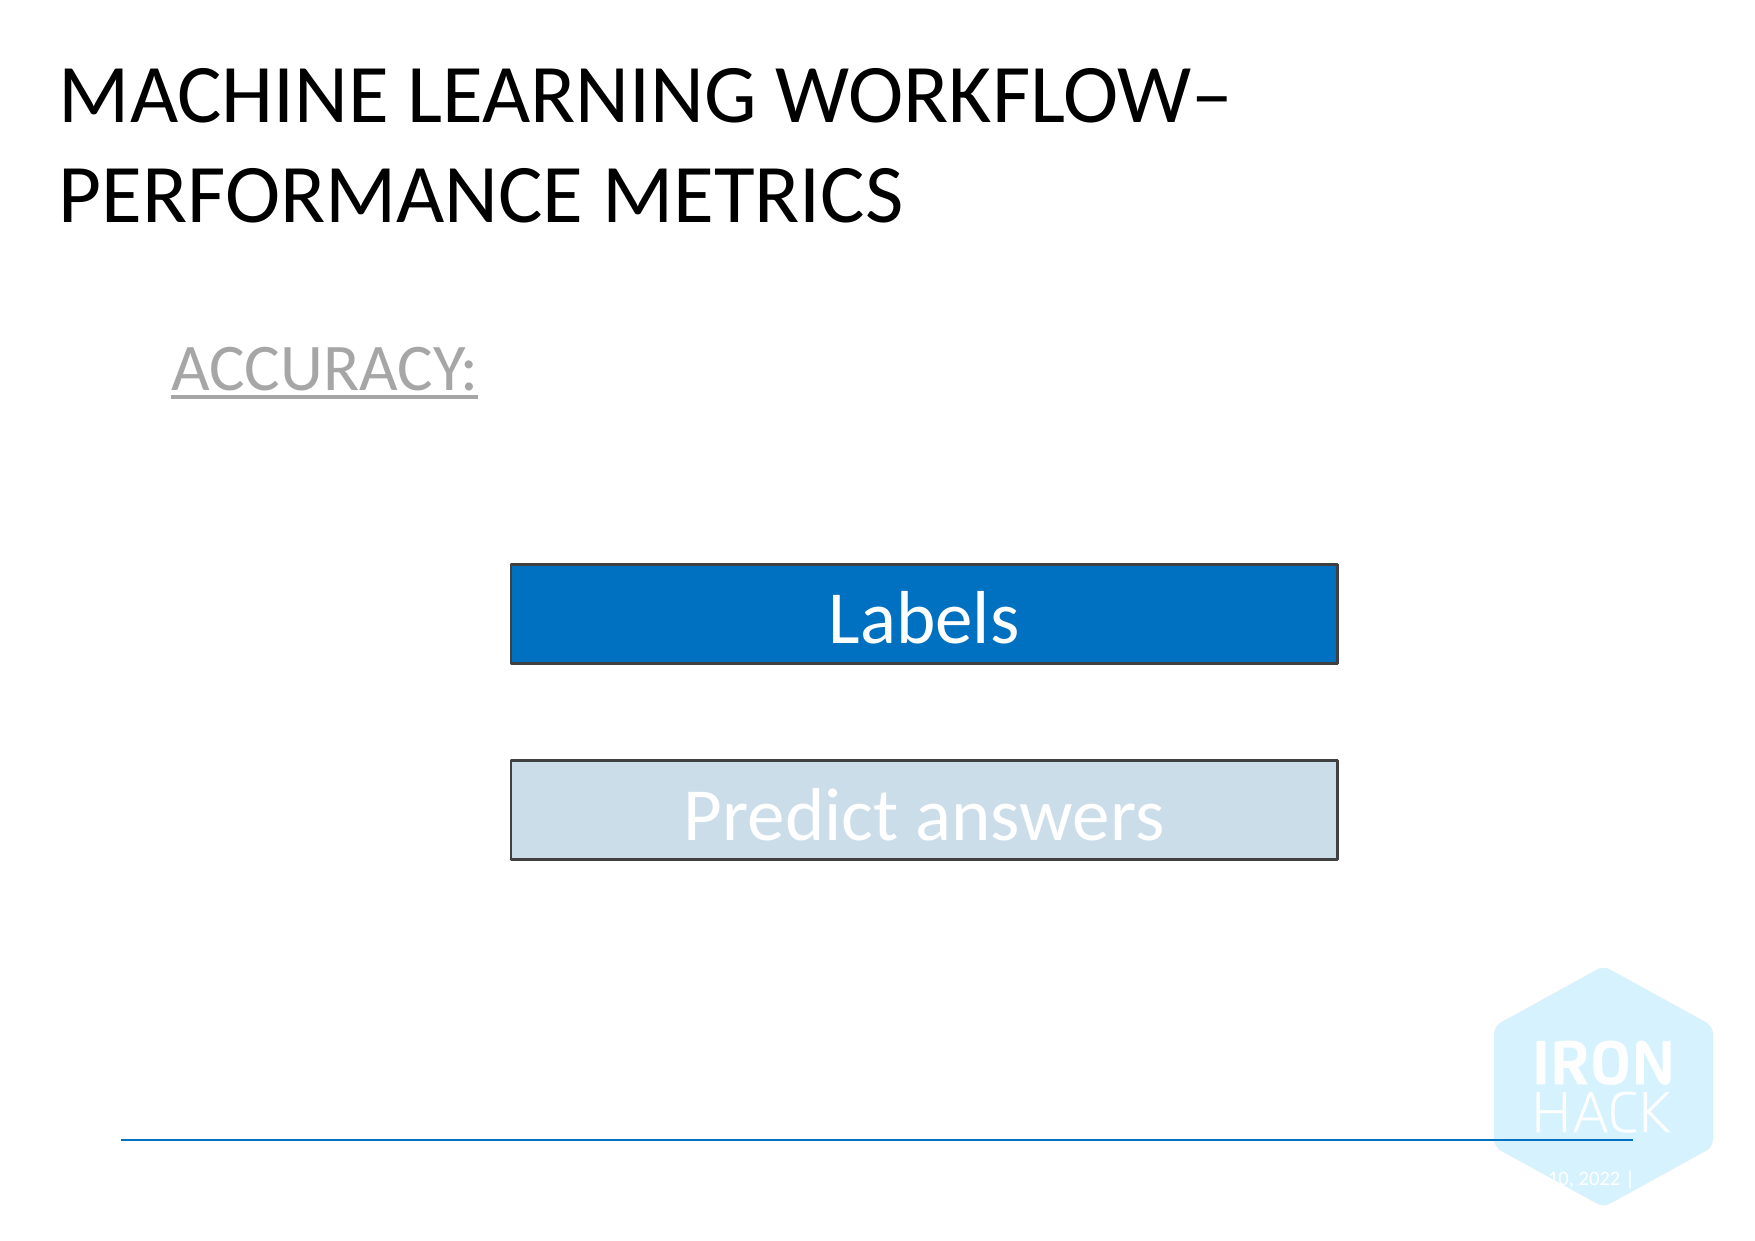

Machine learning workflow– Performance Metrics
Labels
Accuracy:
Predict answers
March 10, 2022 |
65